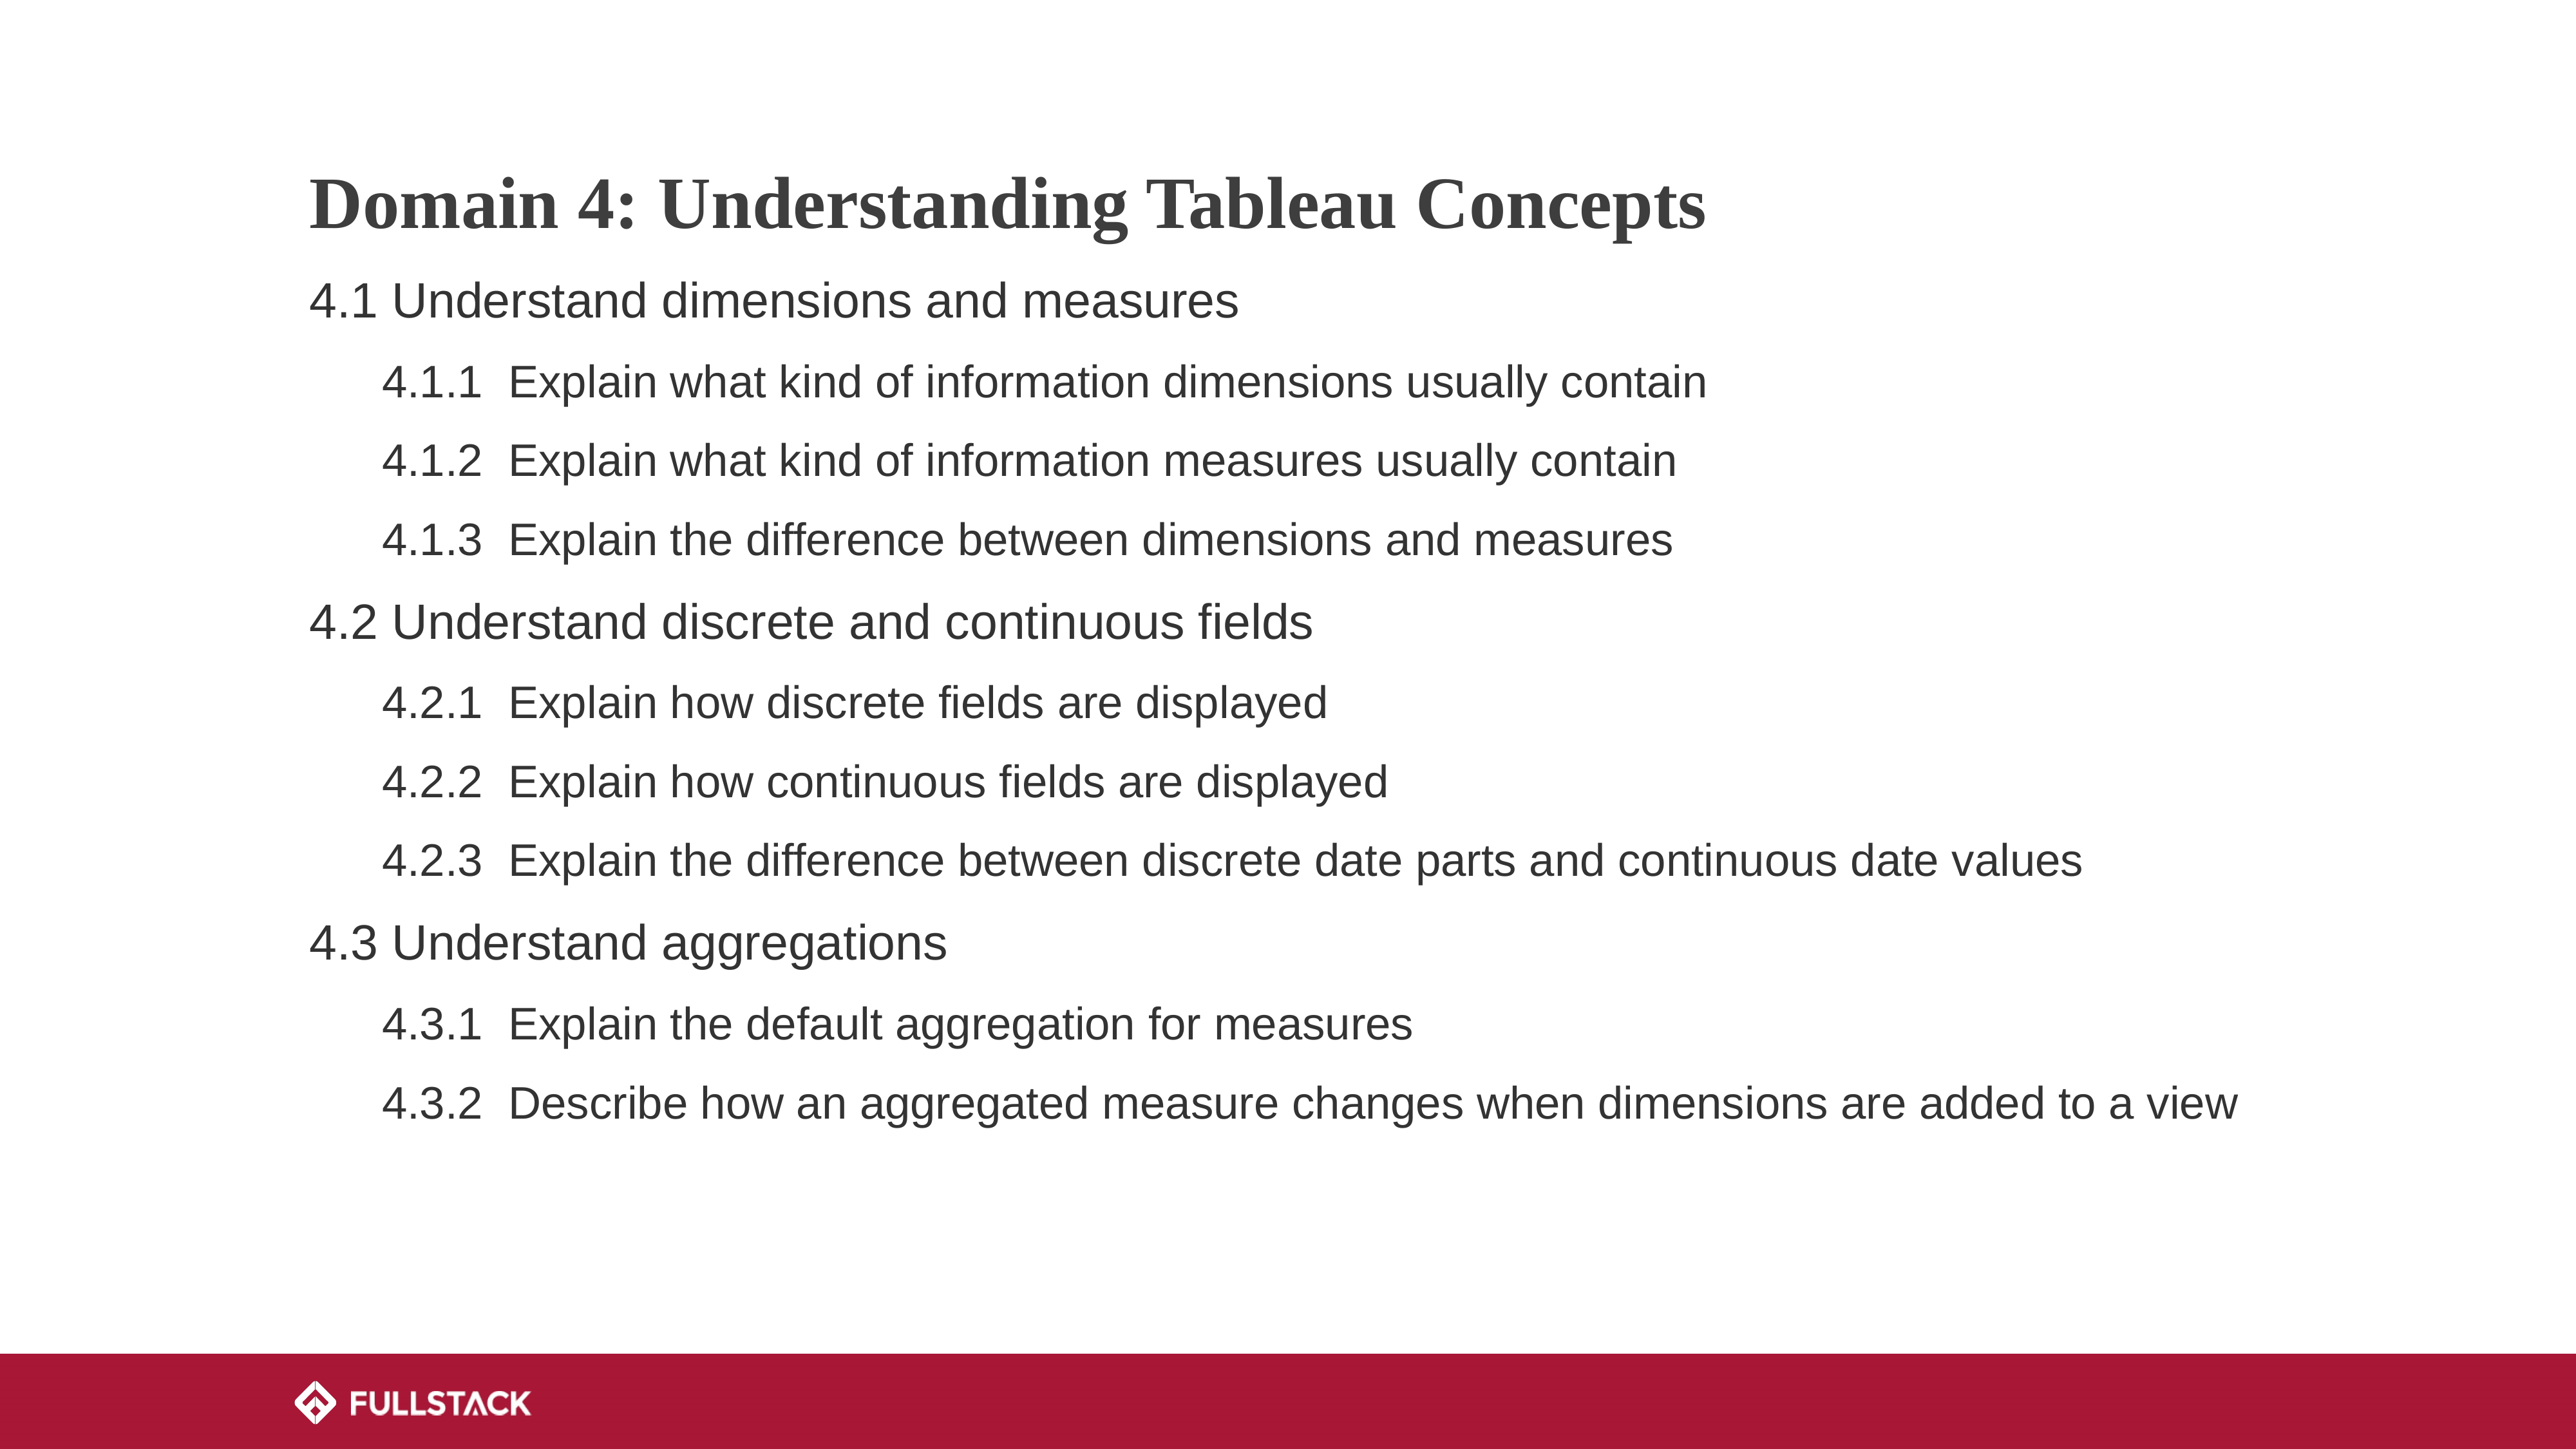

Domain 4: Understanding Tableau Concepts
4.1 Understand dimensions and measures
4.1.1  Explain what kind of information dimensions usually contain
4.1.2  Explain what kind of information measures usually contain
4.1.3  Explain the difference between dimensions and measures
4.2 Understand discrete and continuous fields
4.2.1  Explain how discrete fields are displayed
4.2.2  Explain how continuous fields are displayed
4.2.3  Explain the difference between discrete date parts and continuous date values
4.3 Understand aggregations
4.3.1  Explain the default aggregation for measures
4.3.2  Describe how an aggregated measure changes when dimensions are added to a view